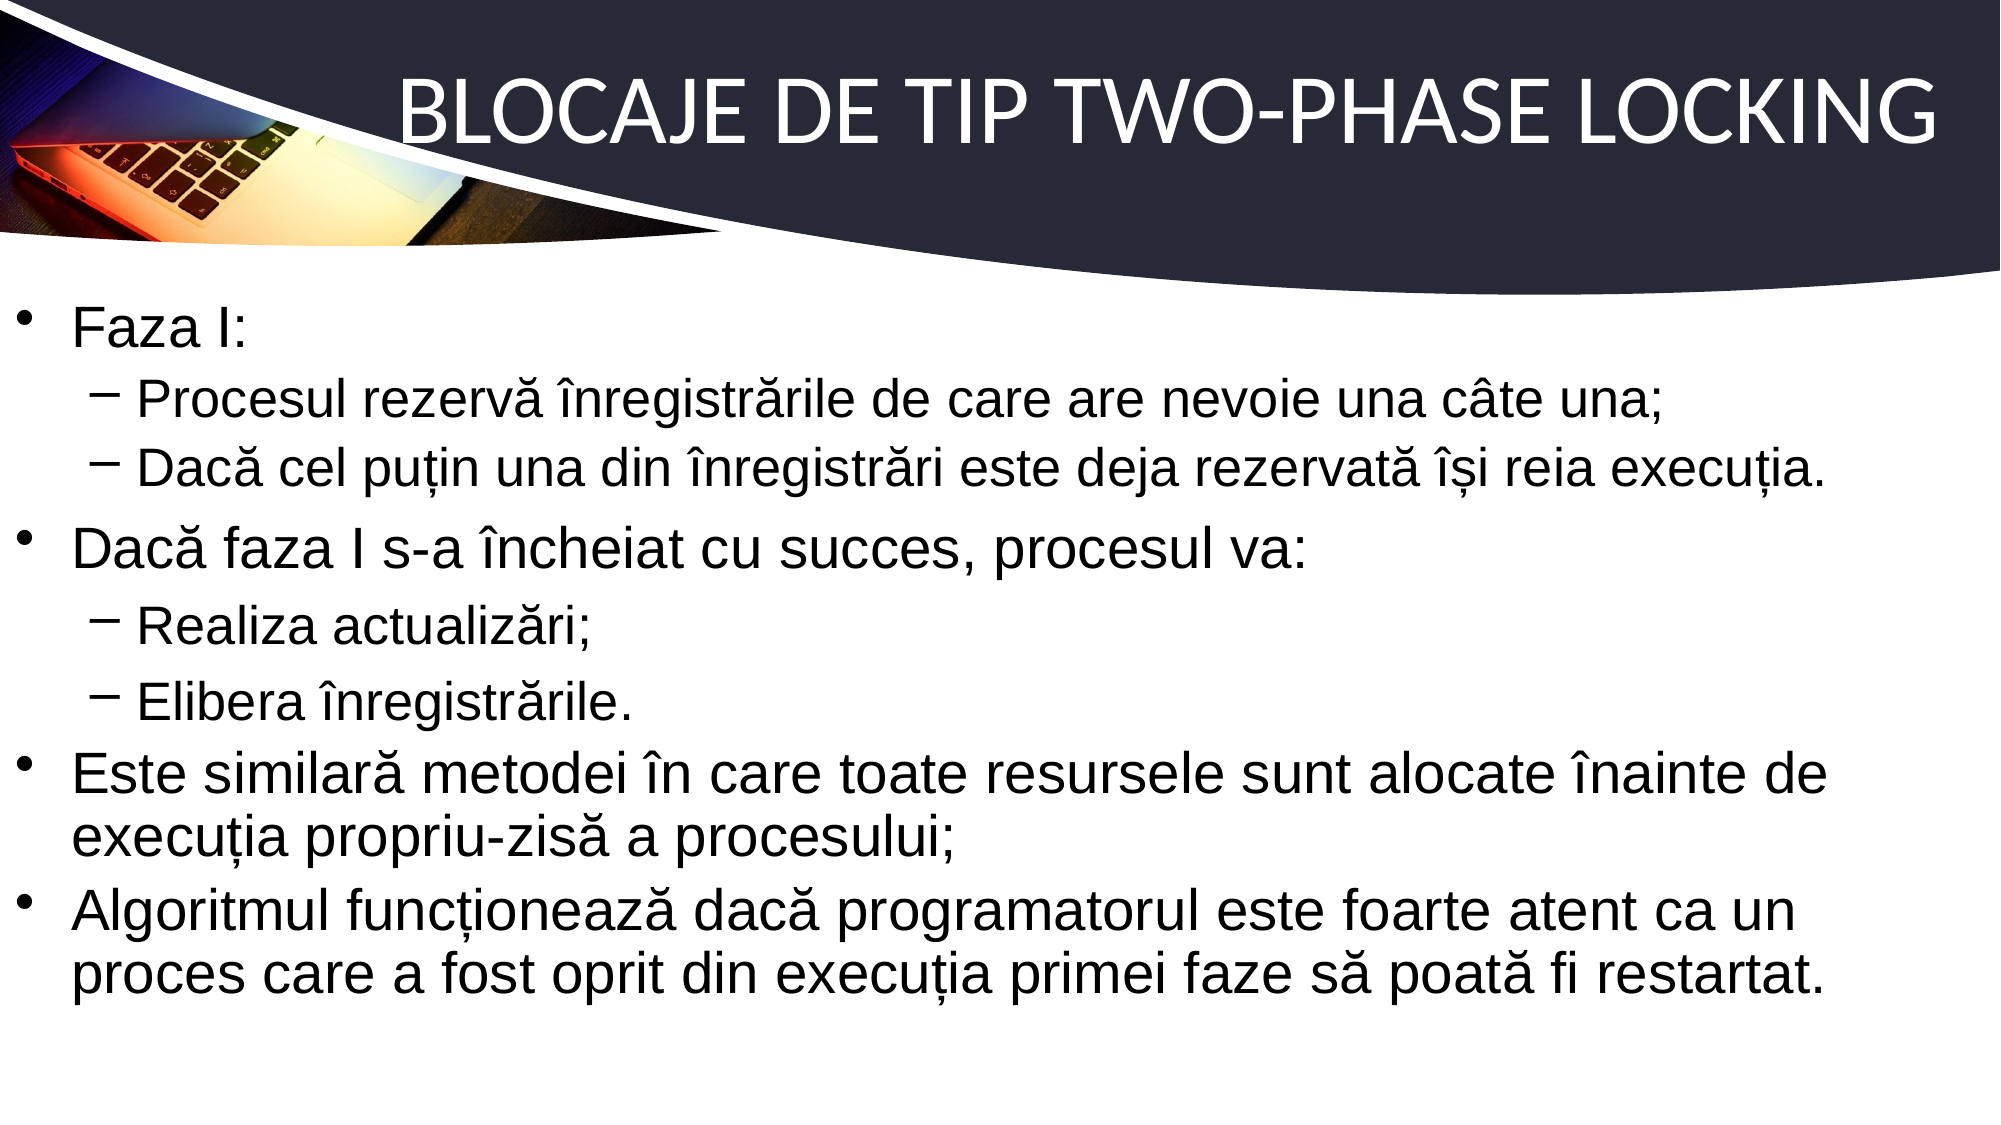

# Blocaje de tip Two-phase Locking
Faza I:
Procesul rezervă înregistrările de care are nevoie una câte una;
Dacă cel puțin una din înregistrări este deja rezervată își reia execuția.
Dacă faza I s-a încheiat cu succes, procesul va:
Realiza actualizări;
Elibera înregistrările.
Este similară metodei în care toate resursele sunt alocate înainte de execuția propriu-zisă a procesului;
Algoritmul funcționează dacă programatorul este foarte atent ca un proces care a fost oprit din execuția primei faze să poată fi restartat.